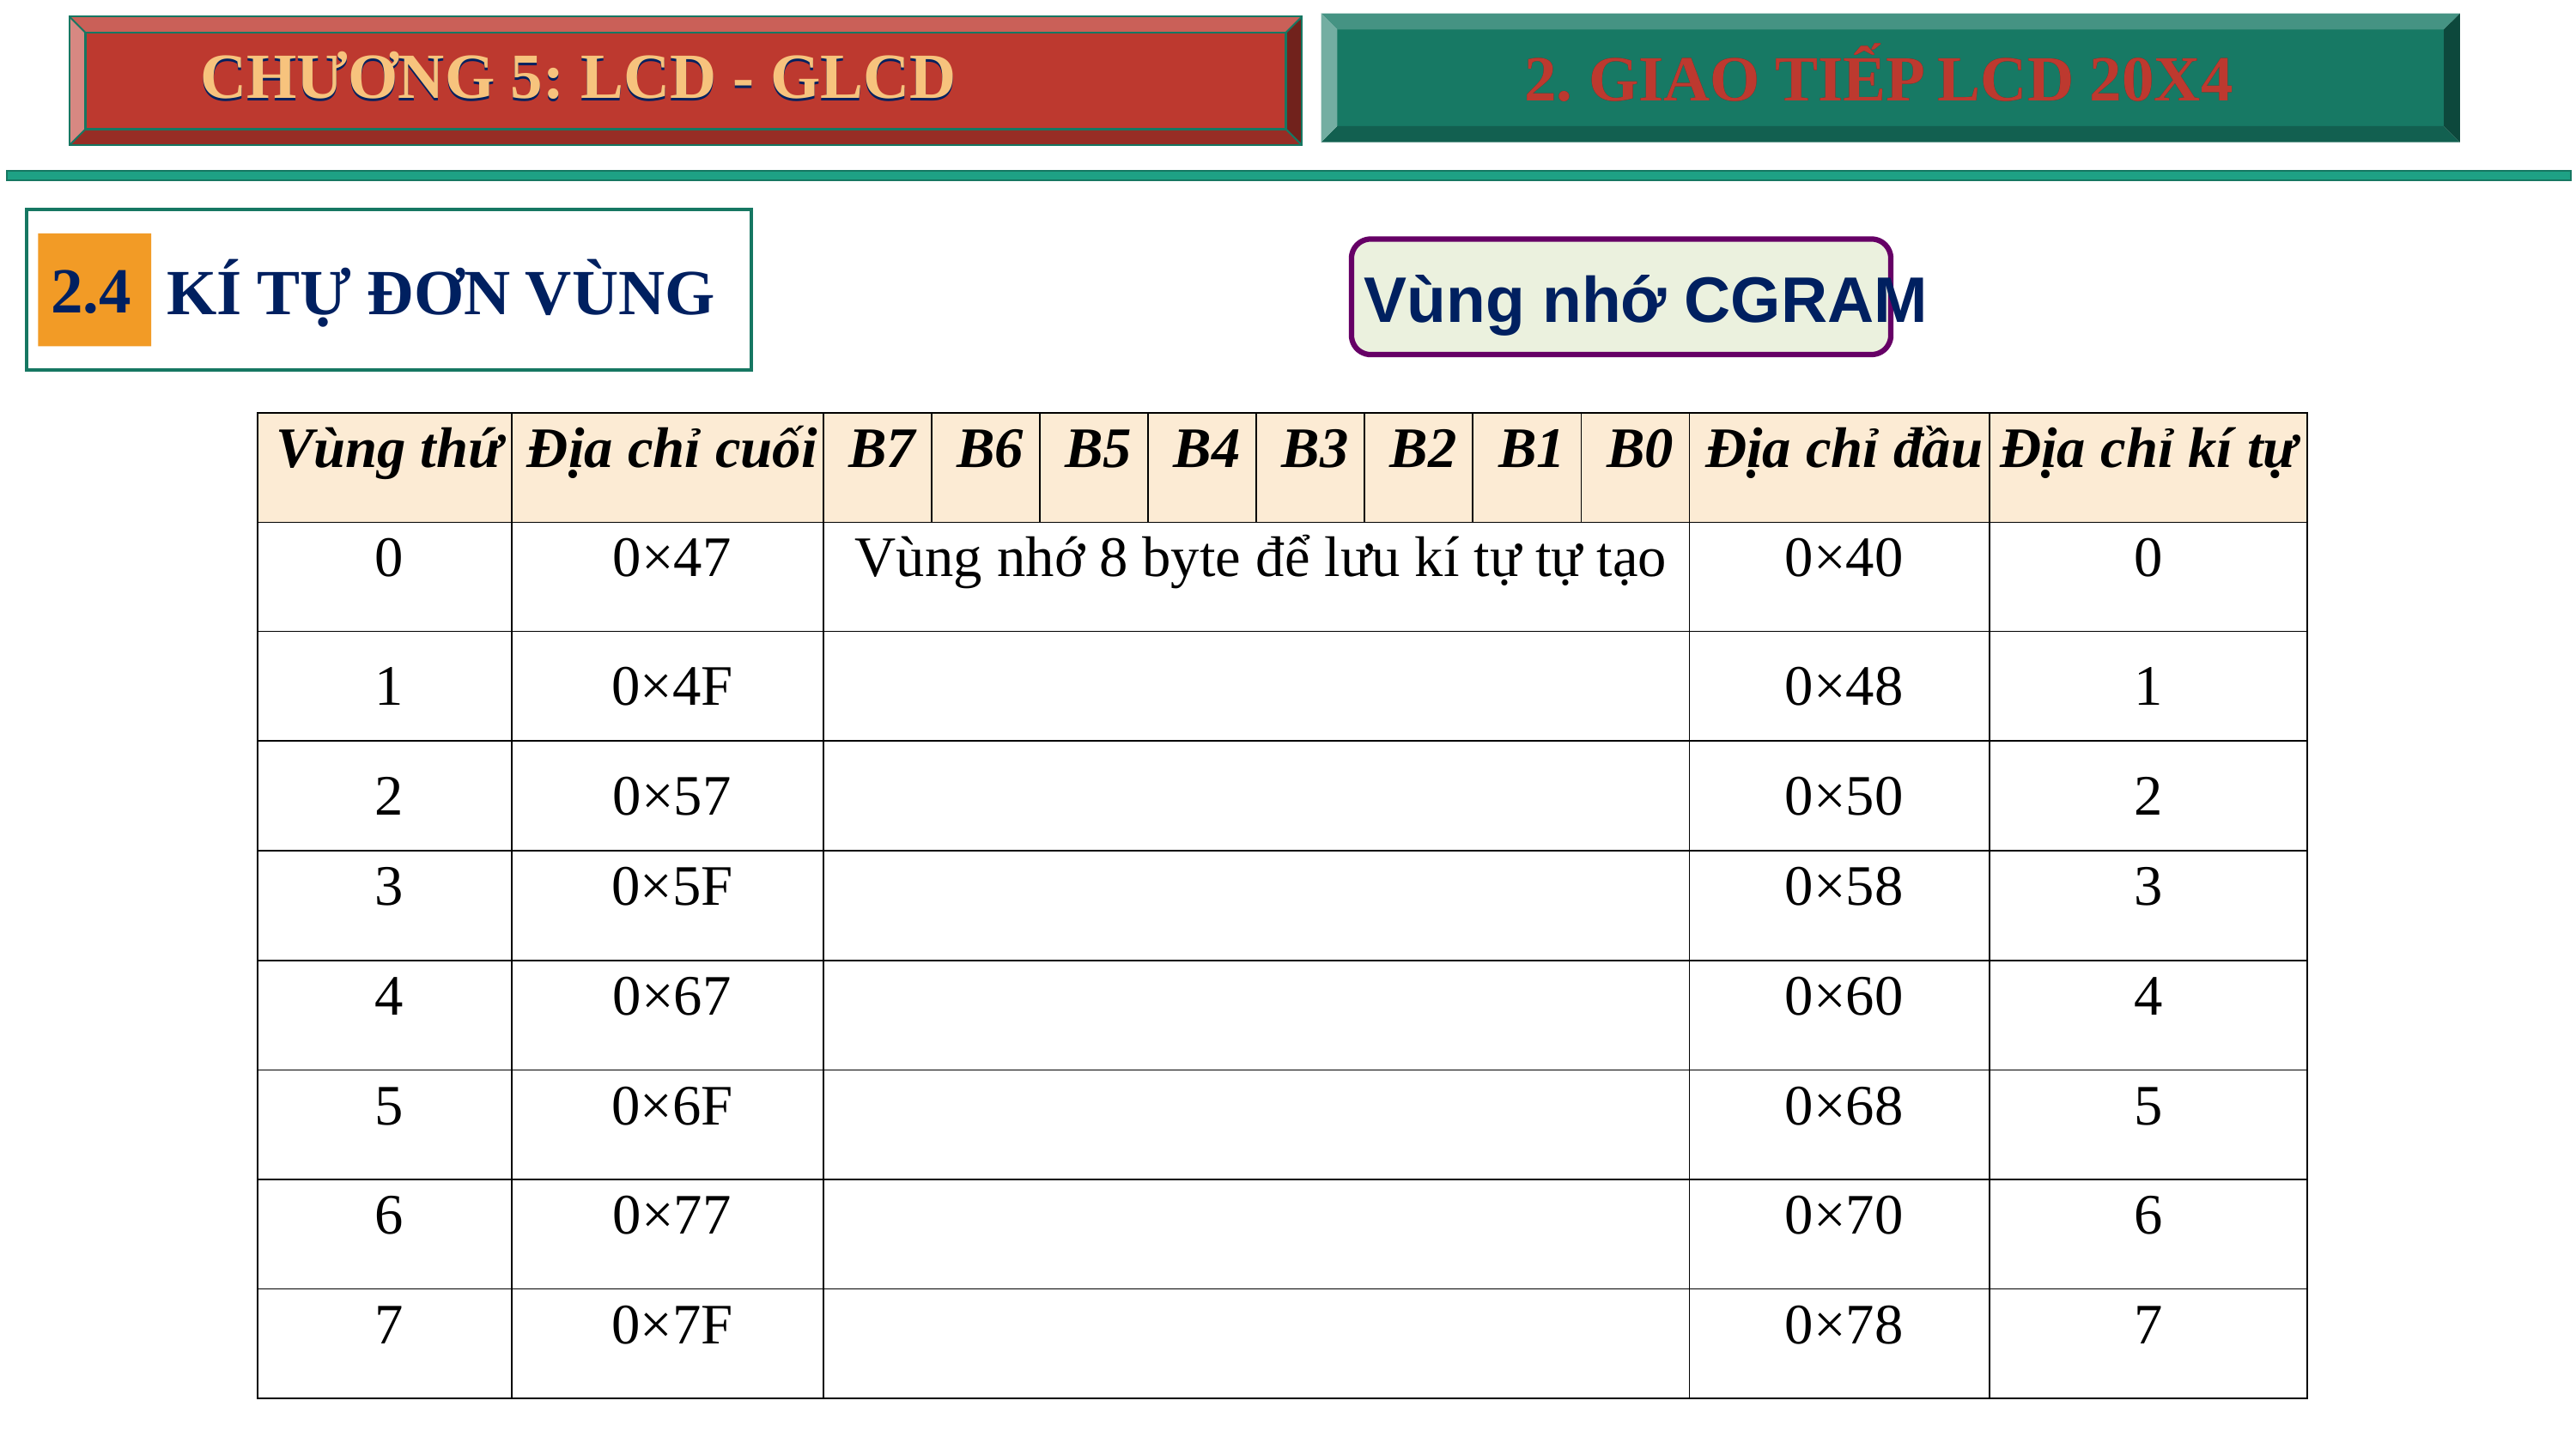

CHƯƠNG 5: LCD - GLCD
CHƯƠNG 5: LCD - GLCD
2. GIAO TIẾP LCD 20X4
2. GIAO TIẾP LCD 20X4

2.4
KÍ TỰ ĐƠN VÙNG
Vùng nhớ CGRAM
| Vùng thứ | Địa chỉ cuối | B7 | B6 | B5 | B4 | B3 | B2 | B1 | B0 | Địa chỉ đầu | Địa chỉ kí tự |
| --- | --- | --- | --- | --- | --- | --- | --- | --- | --- | --- | --- |
| 0 | 0×47 | Vùng nhớ 8 byte để lưu kí tự tự tạo |  |  |  |  |  |  |  | 0×40 | 0 |
| 1 | 0×4F |  |  |  |  |  |  |  |  | 0×48 | 1 |
| 2 | 0×57 |  |  |  |  |  |  |  |  | 0×50 | 2 |
| 3 | 0×5F |  |  |  |  |  |  |  |  | 0×58 | 3 |
| 4 | 0×67 |  |  |  |  |  |  |  |  | 0×60 | 4 |
| 5 | 0×6F |  |  |  |  |  |  |  |  | 0×68 | 5 |
| 6 | 0×77 |  |  |  |  |  |  |  |  | 0×70 | 6 |
| 7 | 0×7F |  |  |  |  |  |  |  |  | 0×78 | 7 |